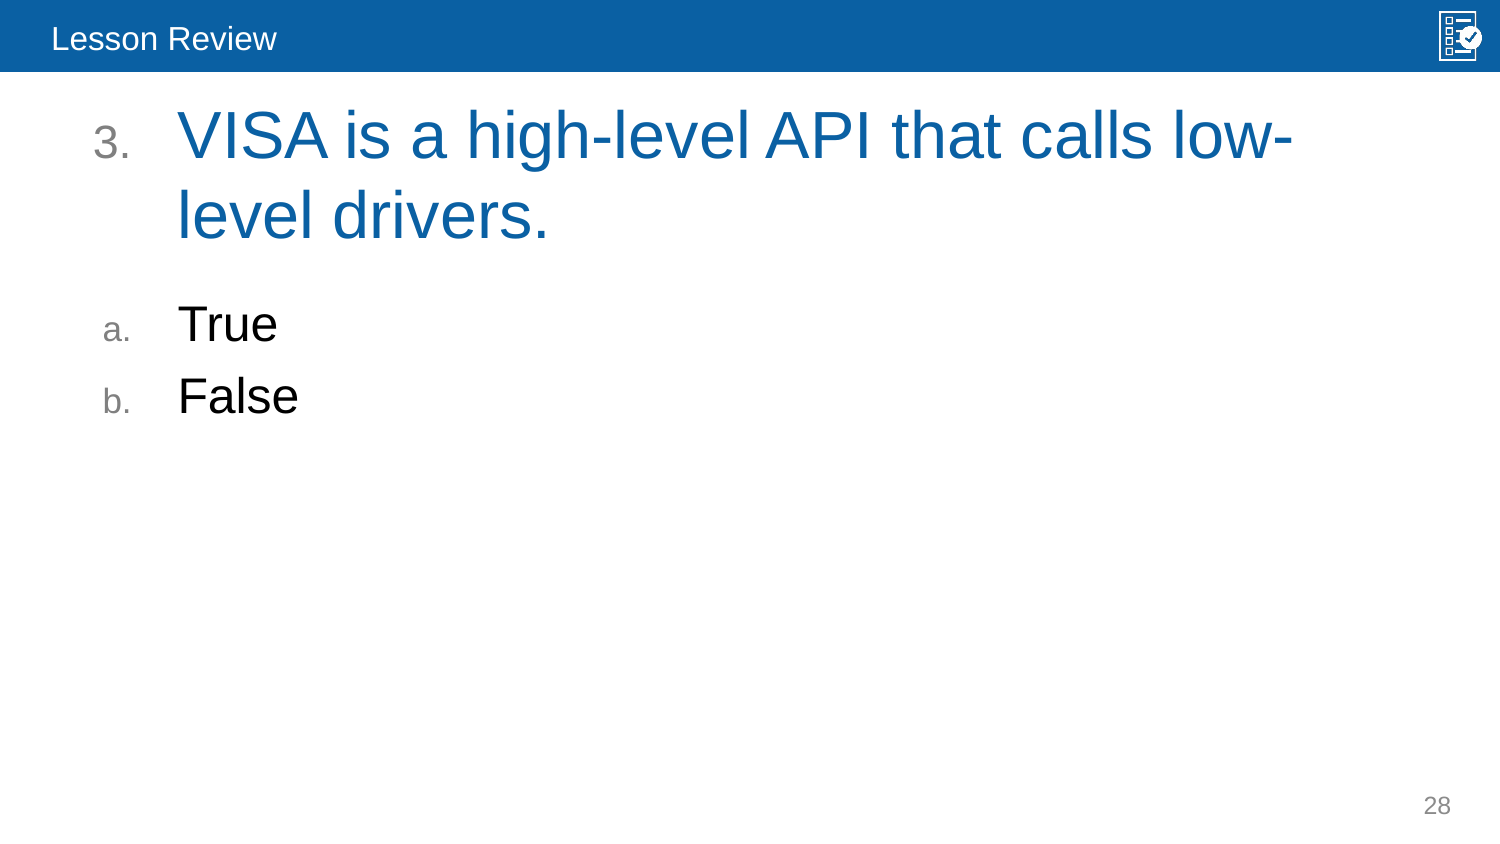

Lesson Review

VISA is a high-level API that calls low-level drivers.

True
False
28